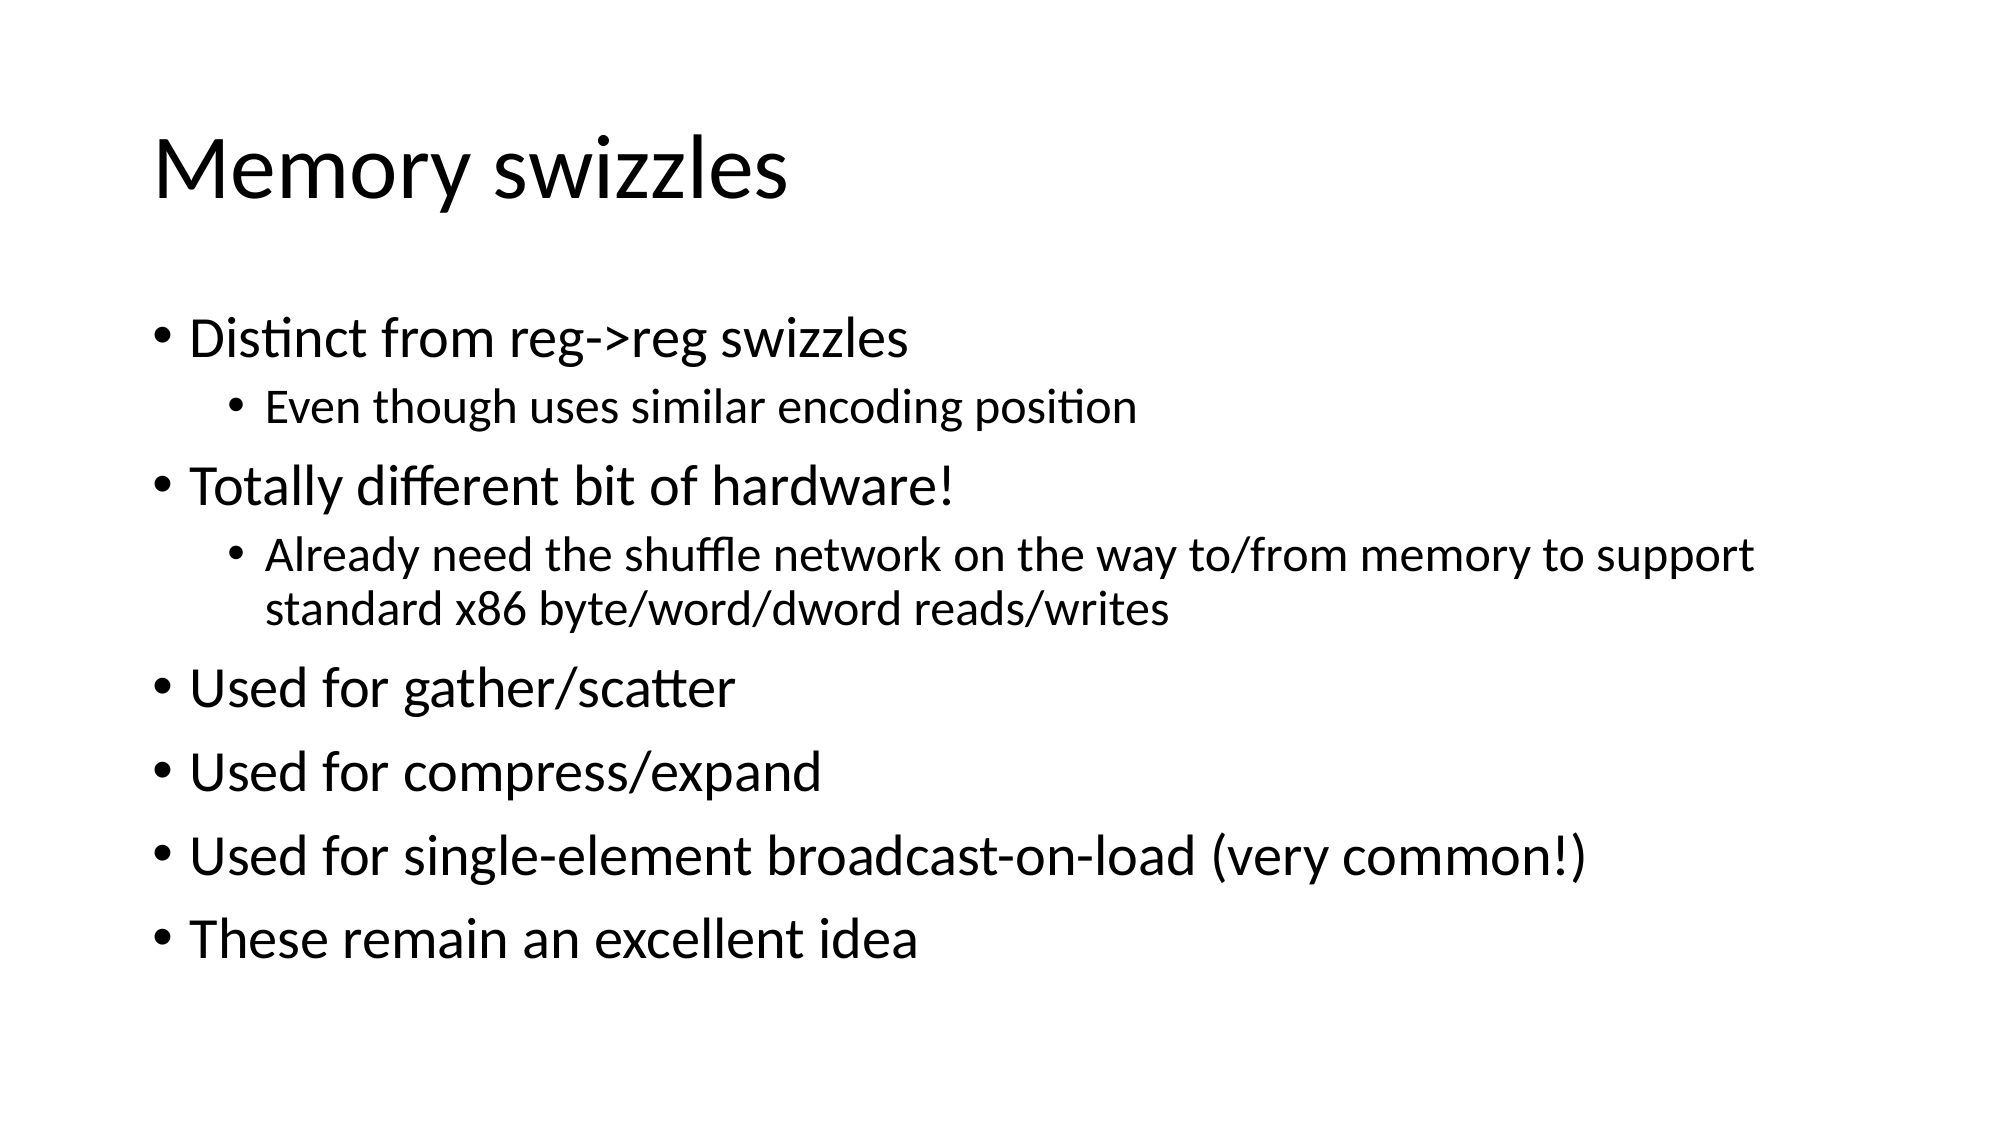

# Memory swizzles
Distinct from reg->reg swizzles
Even though uses similar encoding position
Totally different bit of hardware!
Already need the shuffle network on the way to/from memory to support standard x86 byte/word/dword reads/writes
Used for gather/scatter
Used for compress/expand
Used for single-element broadcast-on-load (very common!)
These remain an excellent idea